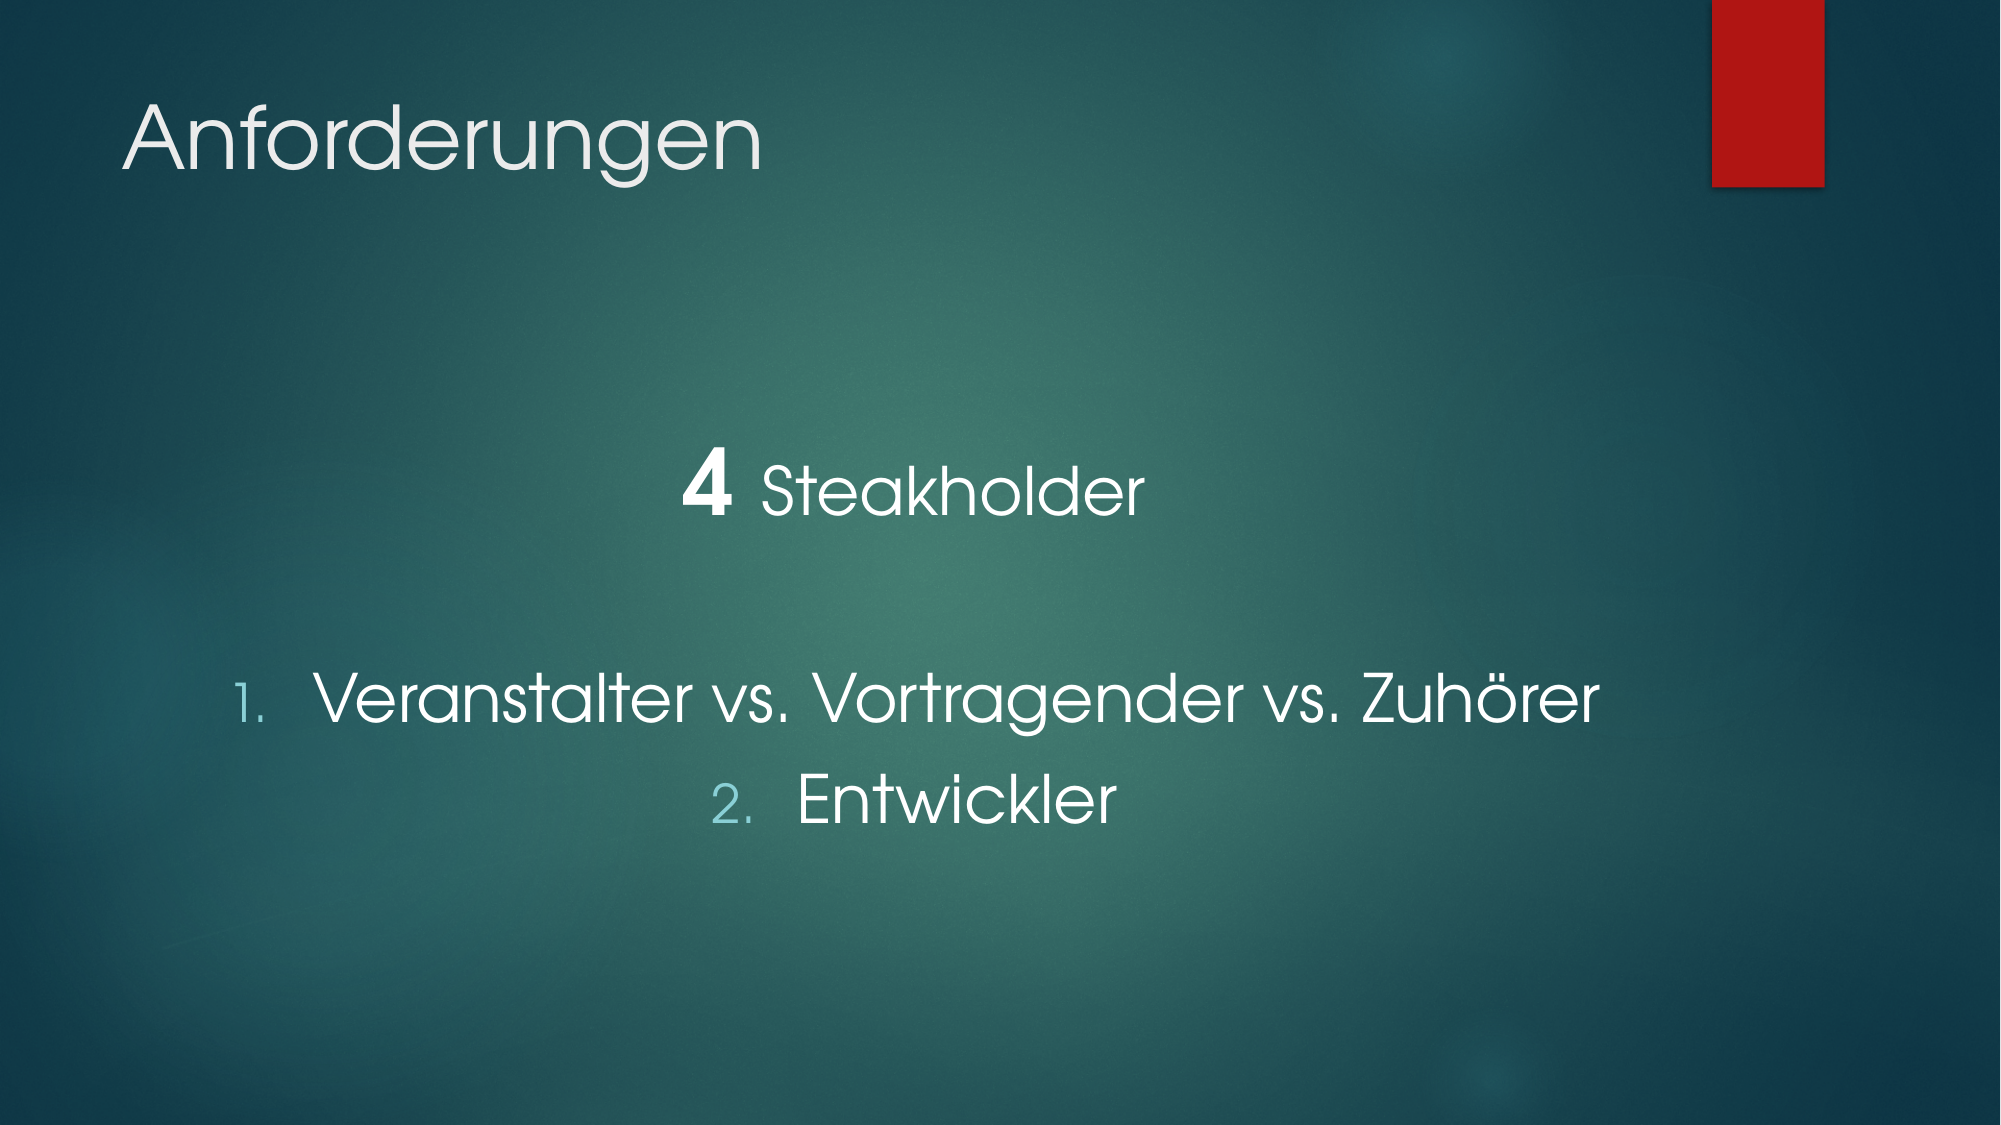

# Anforderungen
4 Steakholder

Veranstalter vs. Vortragender vs. Zuhörer
Entwickler